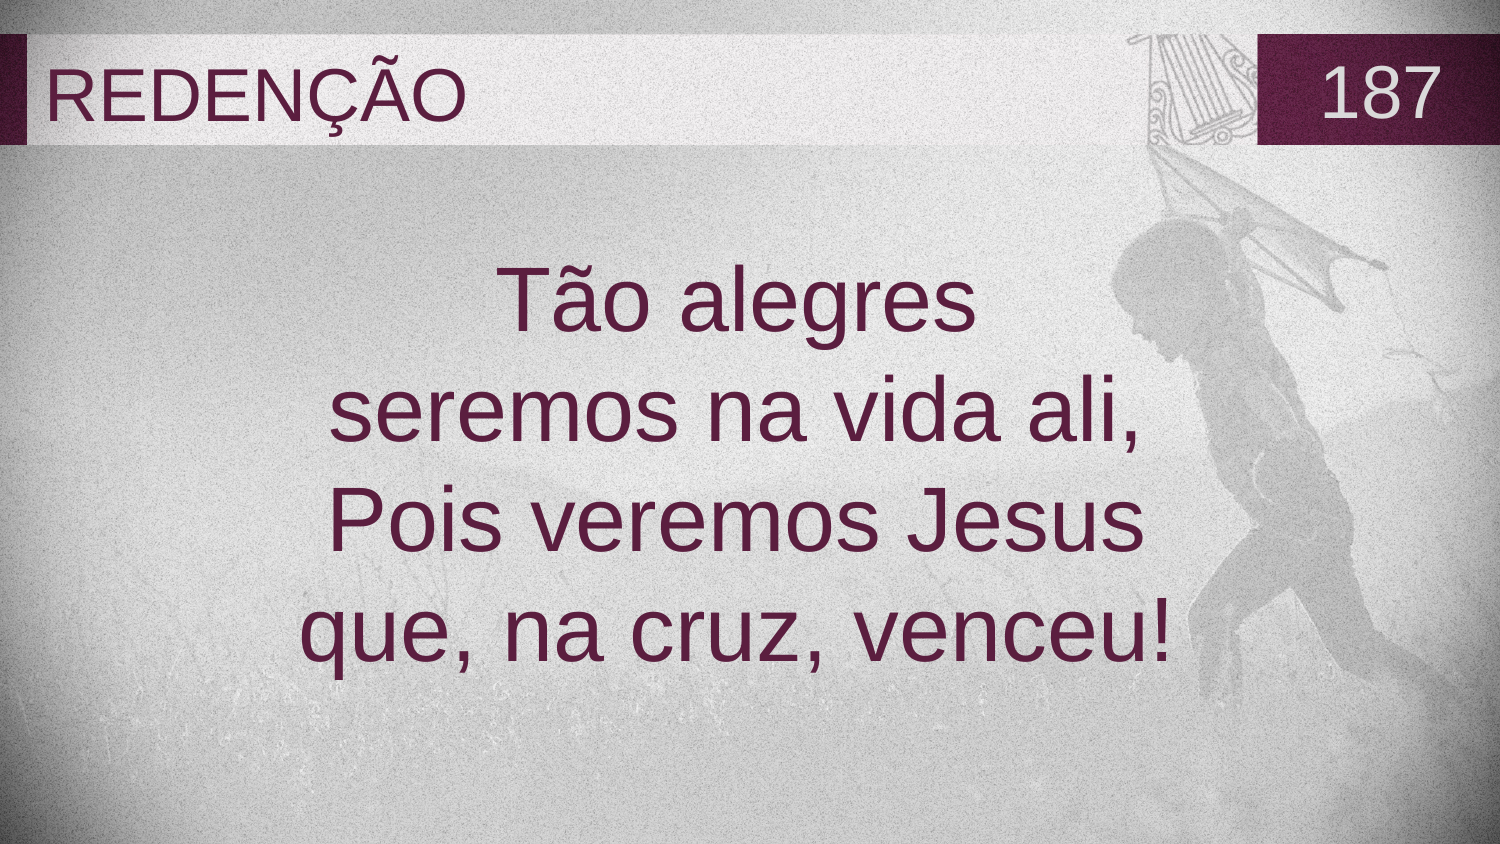

# REDENÇÃO
187
Tão alegres
seremos na vida ali,
Pois veremos Jesus
que, na cruz, venceu!